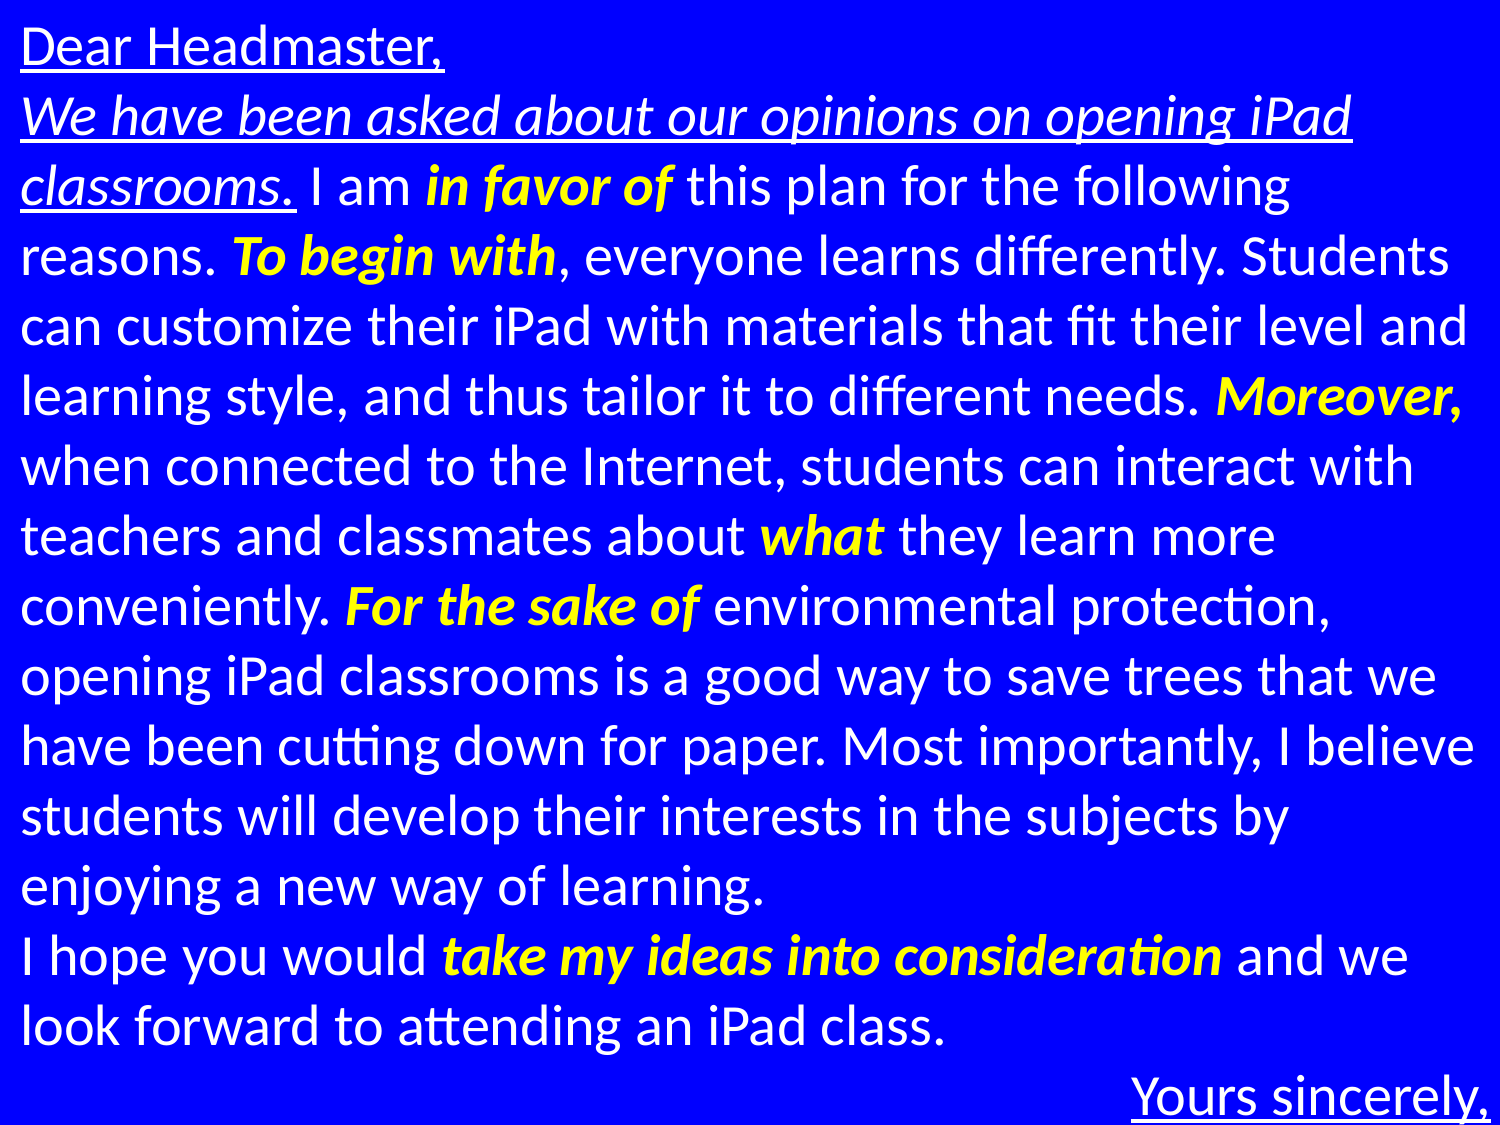

Dear Headmaster,
We have been asked about our opinions on opening iPad classrooms. I am in favor of this plan for the following reasons. To begin with, everyone learns differently. Students can customize their iPad with materials that fit their level and learning style, and thus tailor it to different needs. Moreover, when connected to the Internet, students can interact with teachers and classmates about what they learn more conveniently. For the sake of environmental protection, opening iPad classrooms is a good way to save trees that we have been cutting down for paper. Most importantly, I believe students will develop their interests in the subjects by enjoying a new way of learning.
I hope you would take my ideas into consideration and we look forward to attending an iPad class.
Yours sincerely,
Li Hua